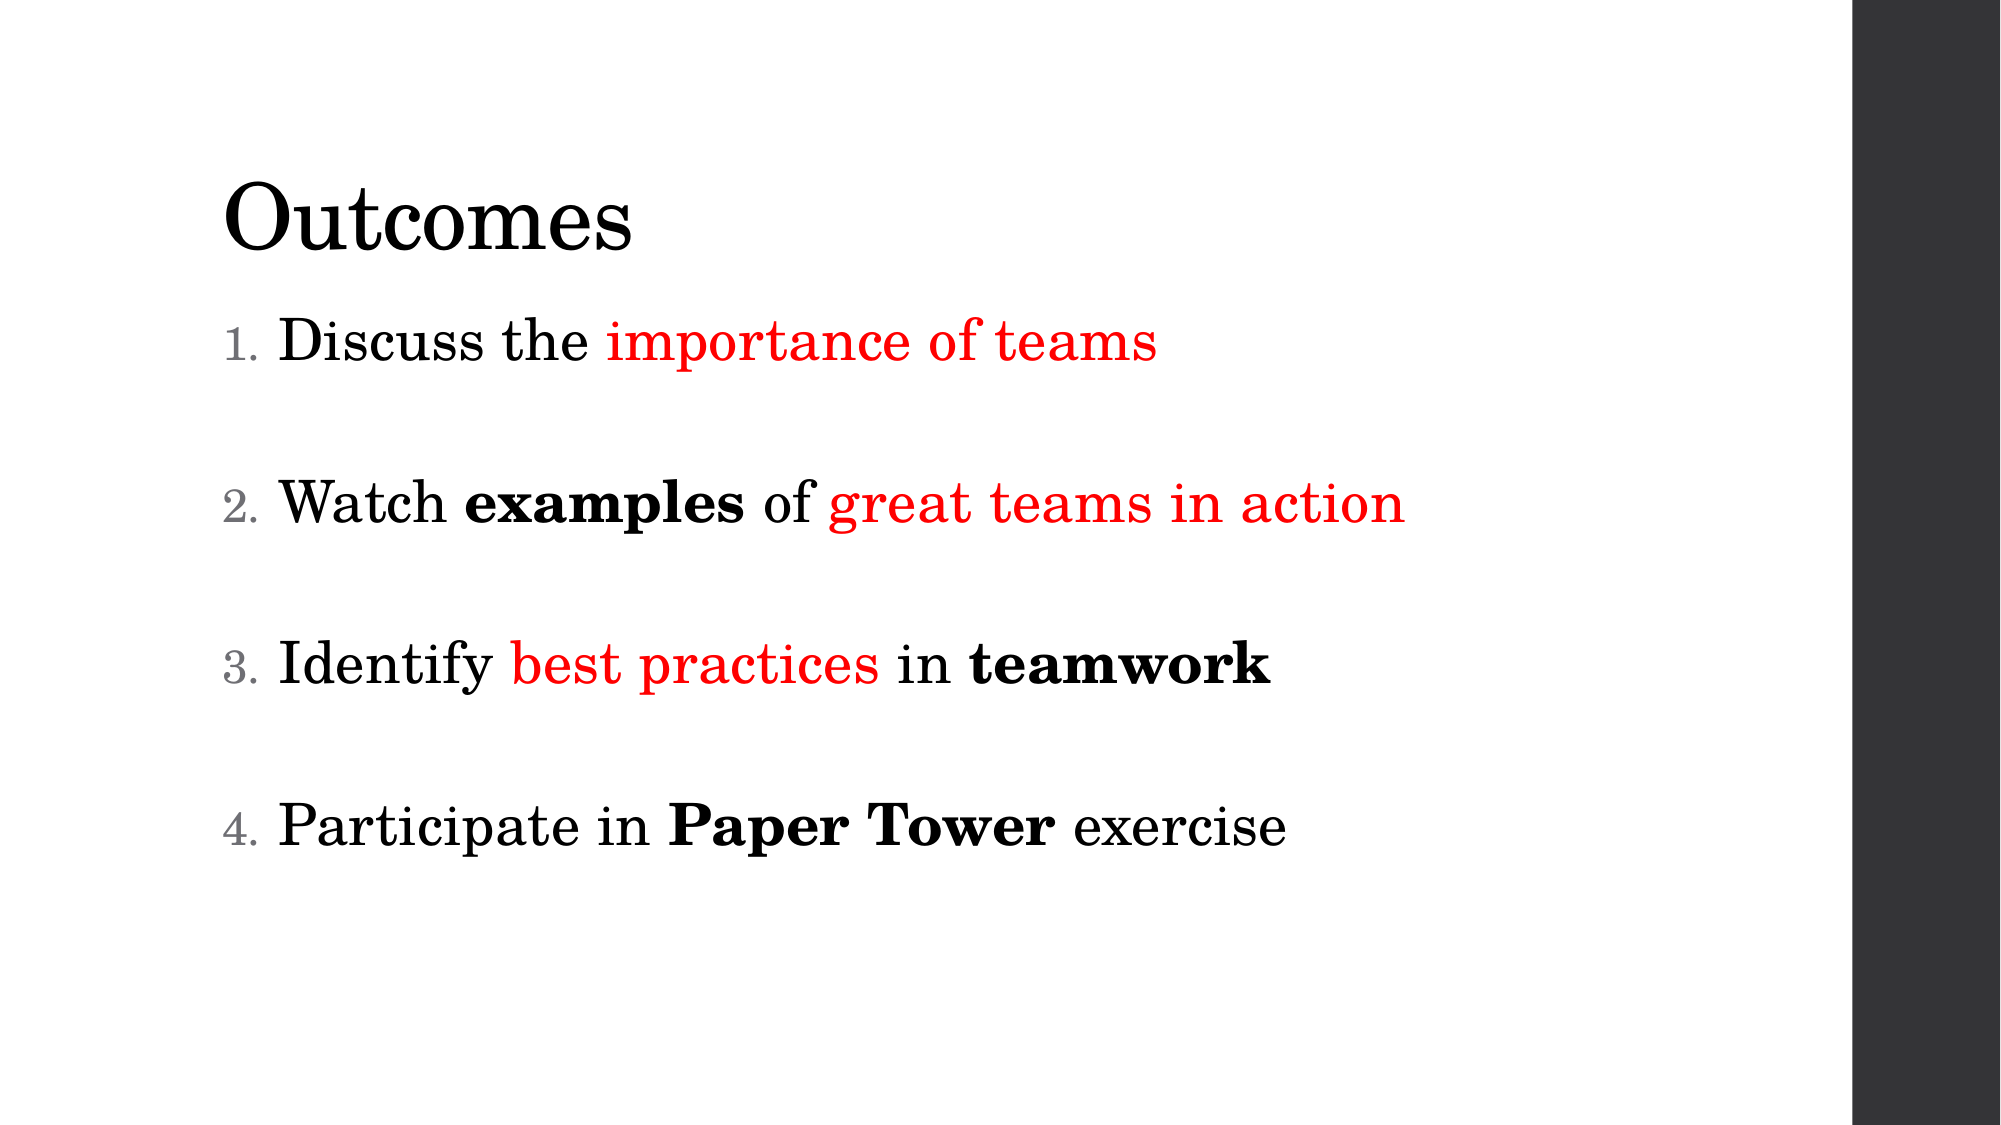

# Outcomes
Discuss the importance of teams

Watch examples of great teams in action

Identify best practices in teamwork

Participate in Paper Tower exercise